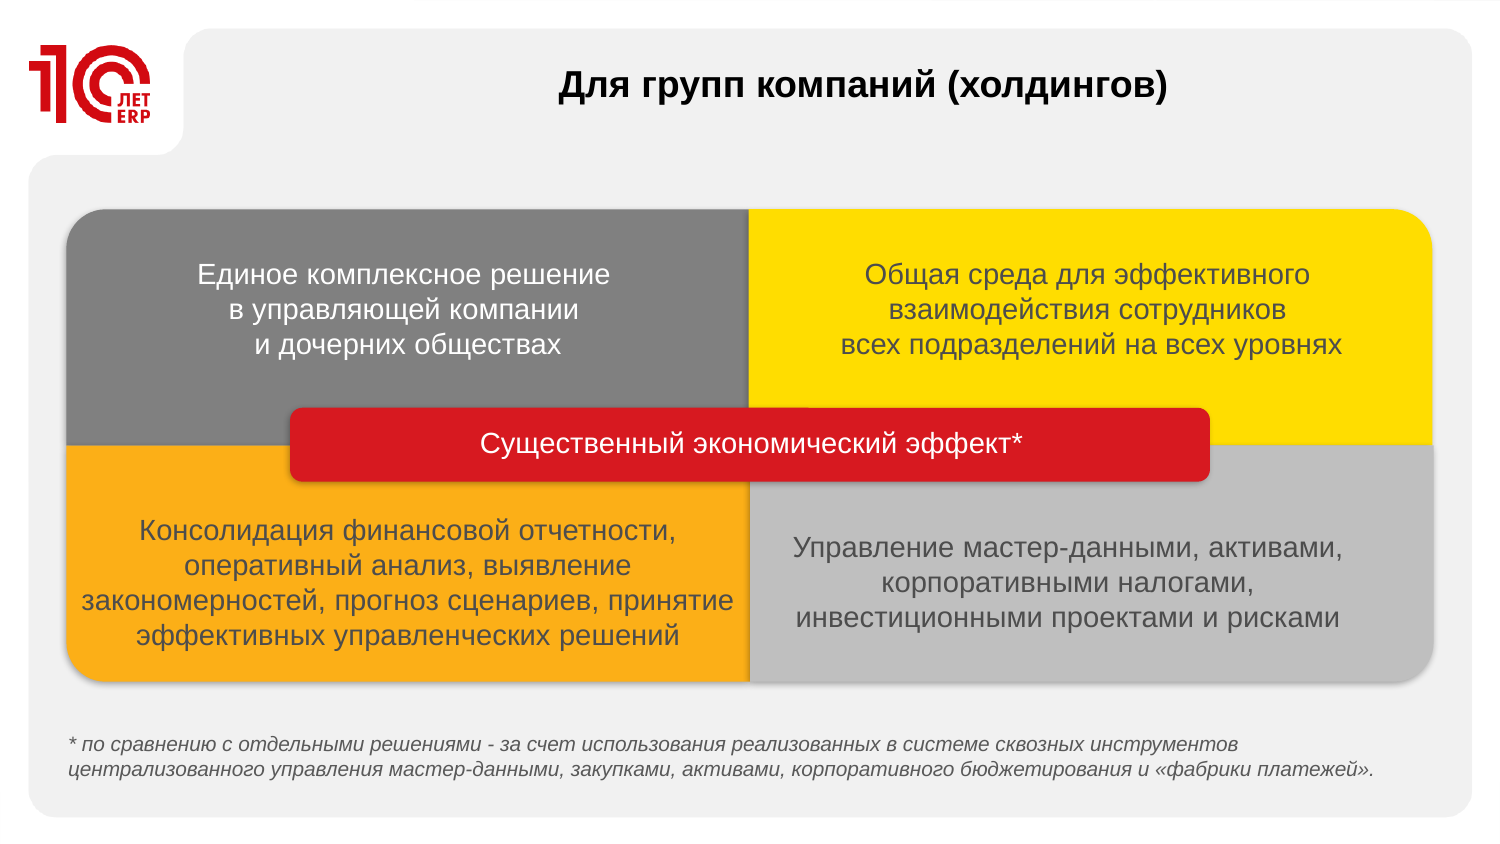

Для групп компаний (холдингов)

Существенный экономический эффект*
Единое комплексное решение
в управляющей компании
и дочерних обществах
Общая среда для эффективного
взаимодействия сотрудников
всех подразделений на всех уровнях
Консолидация финансовой отчетности, оперативный анализ, выявление закономерностей, прогноз сценариев, принятие эффективных управленческих решений
Управление мастер-данными, активами, корпоративными налогами, инвестиционными проектами и рисками
* по сравнению с отдельными решениями - за счет использования реализованных в системе сквозных инструментов   централизованного управления мастер-данными, закупками, активами, корпоративного бюджетирования и «фабрики платежей».